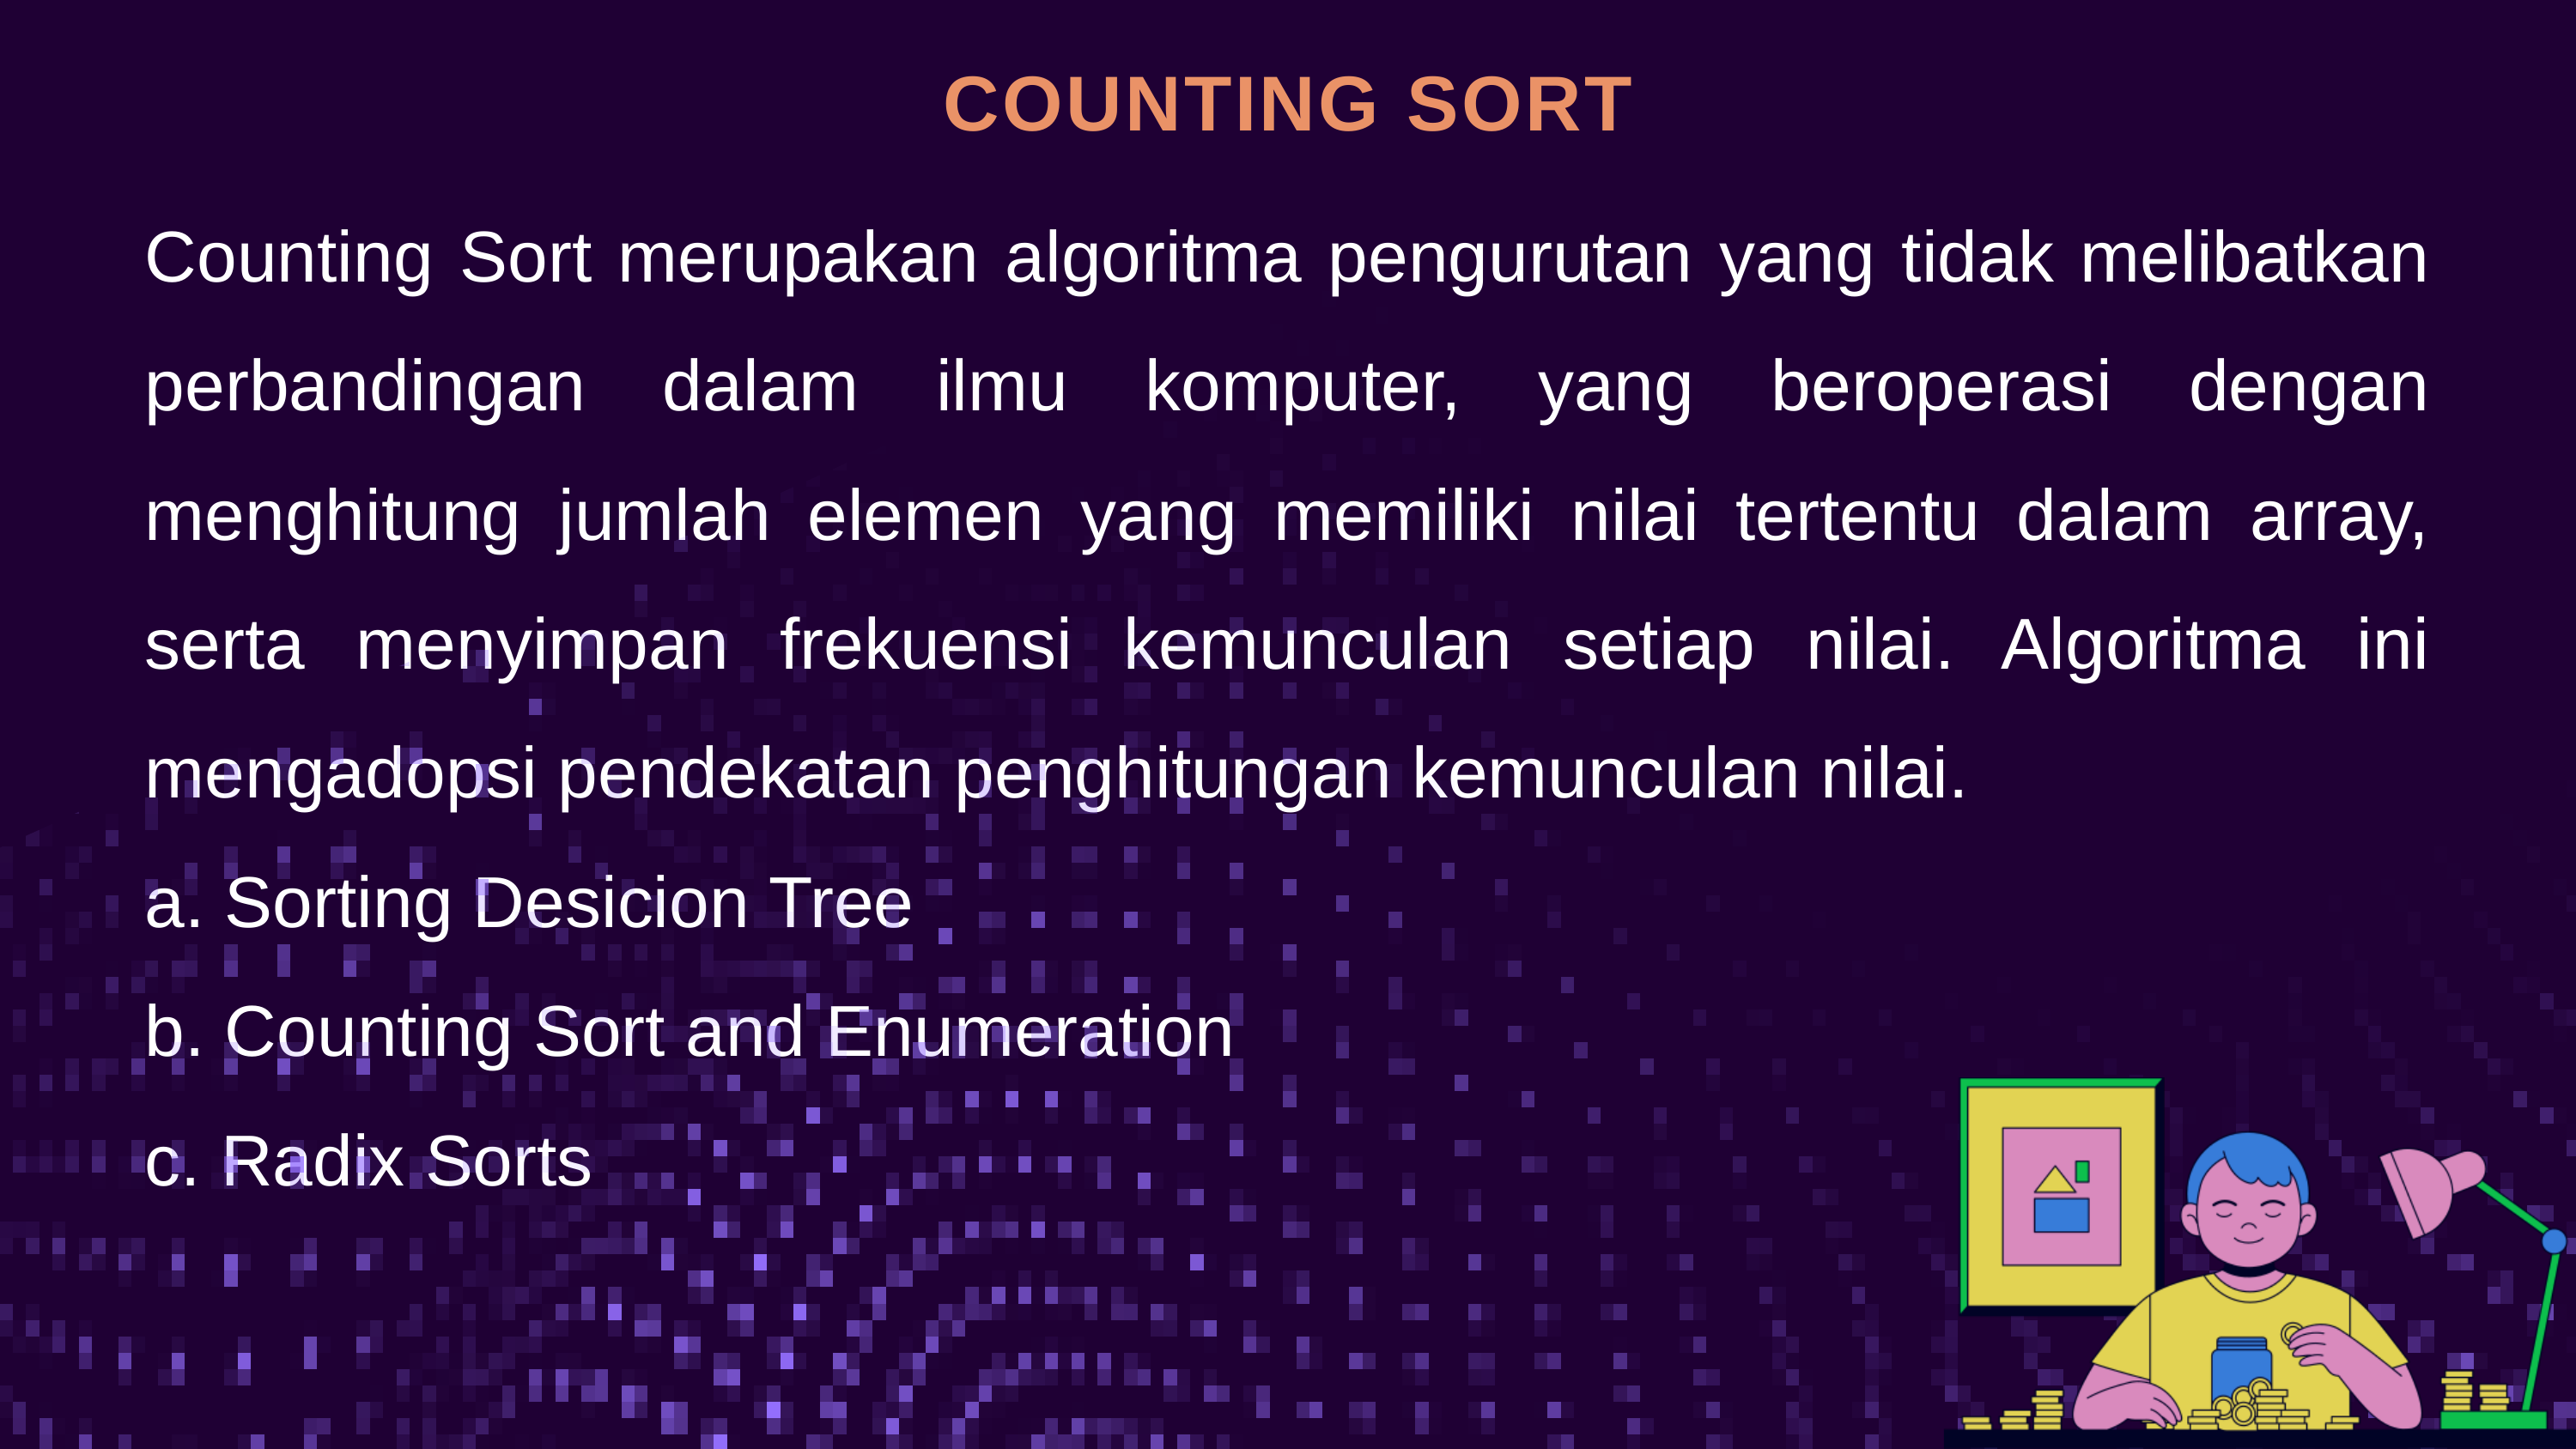

COUNTING SORT
Counting Sort merupakan algoritma pengurutan yang tidak melibatkan perbandingan dalam ilmu komputer, yang beroperasi dengan menghitung jumlah elemen yang memiliki nilai tertentu dalam array, serta menyimpan frekuensi kemunculan setiap nilai. Algoritma ini mengadopsi pendekatan penghitungan kemunculan nilai.
a. Sorting Desicion Tree
b. Counting Sort and Enumeration
c. Radix Sorts